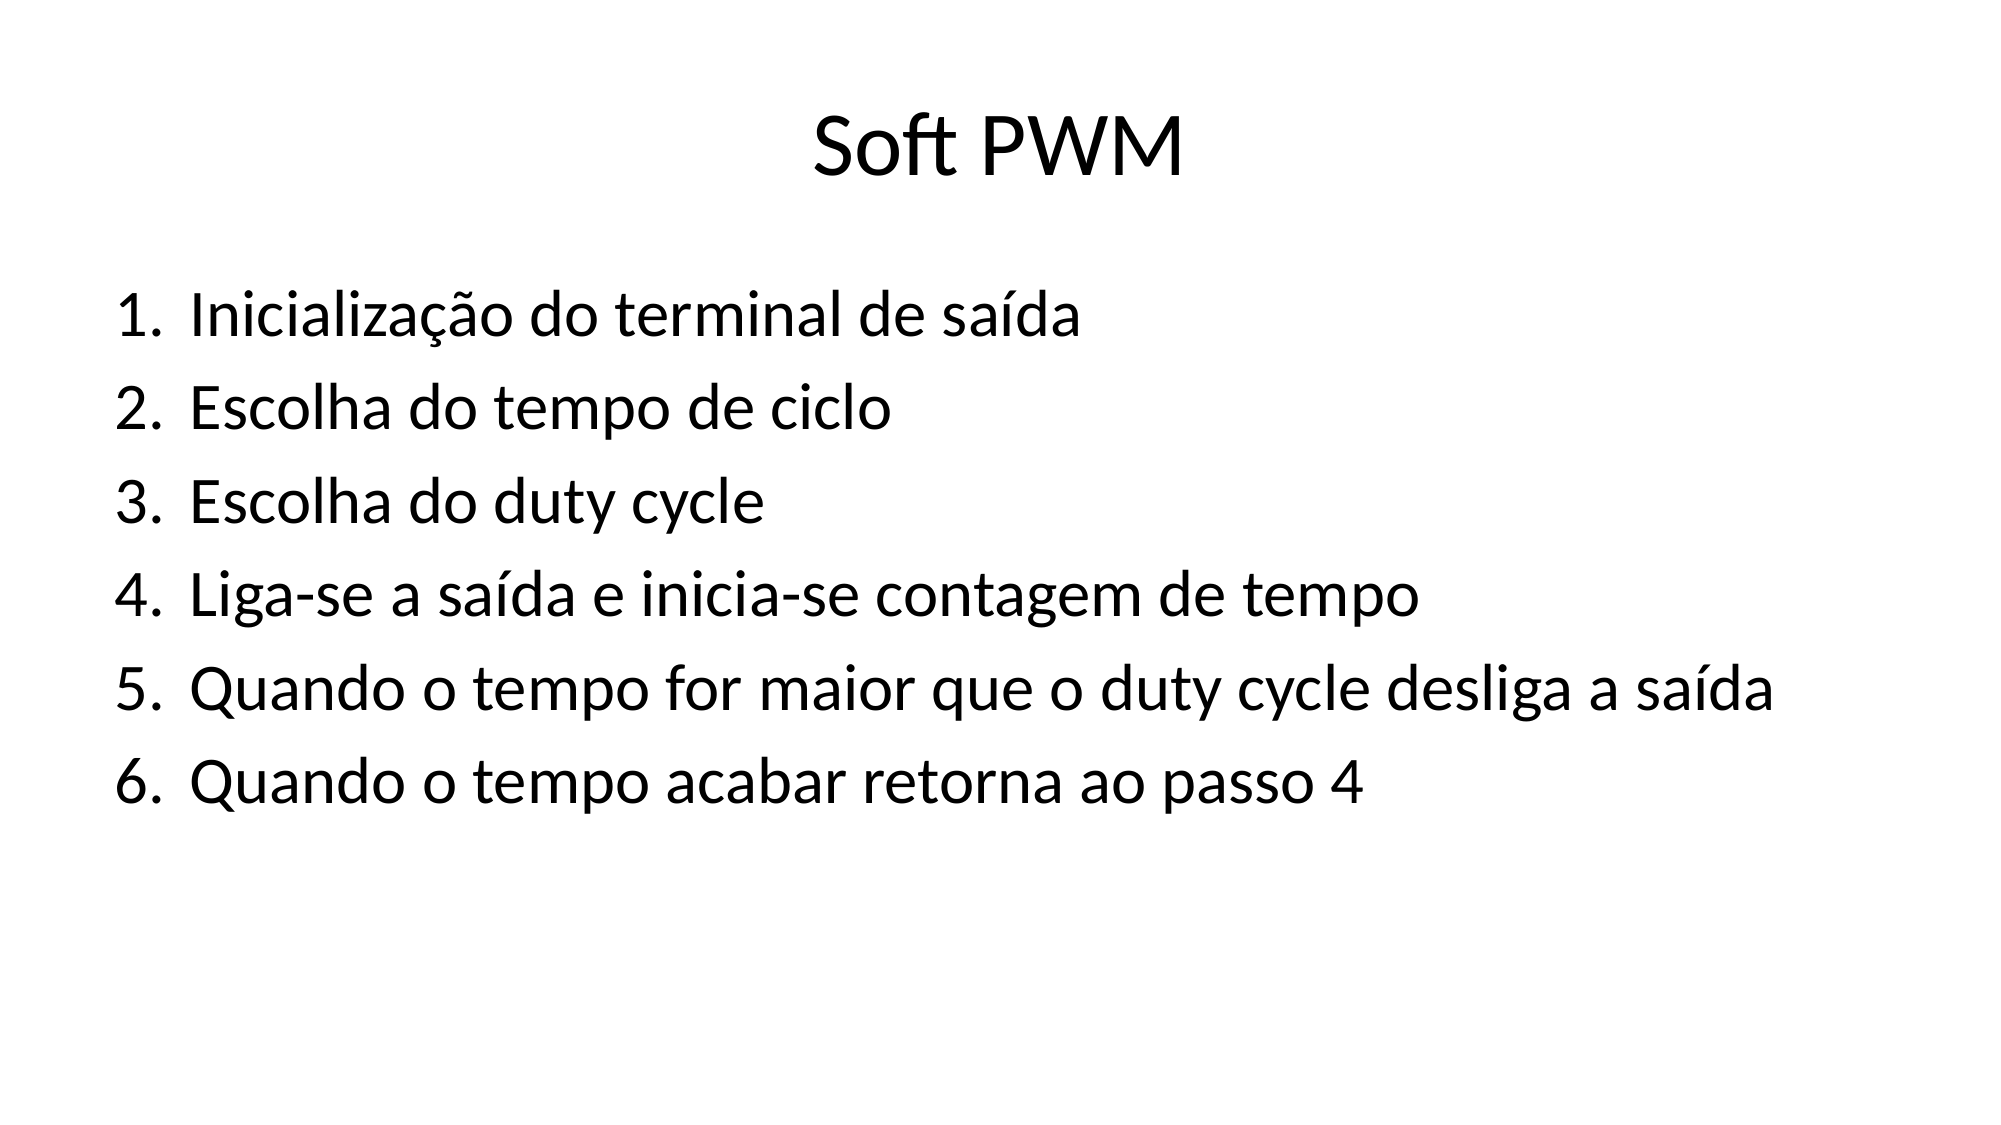

# Soft PWM
Inicialização do terminal de saída
Escolha do tempo de ciclo
Escolha do duty cycle
Liga-se a saída e inicia-se contagem de tempo
Quando o tempo for maior que o duty cycle desliga a saída
Quando o tempo acabar retorna ao passo 4